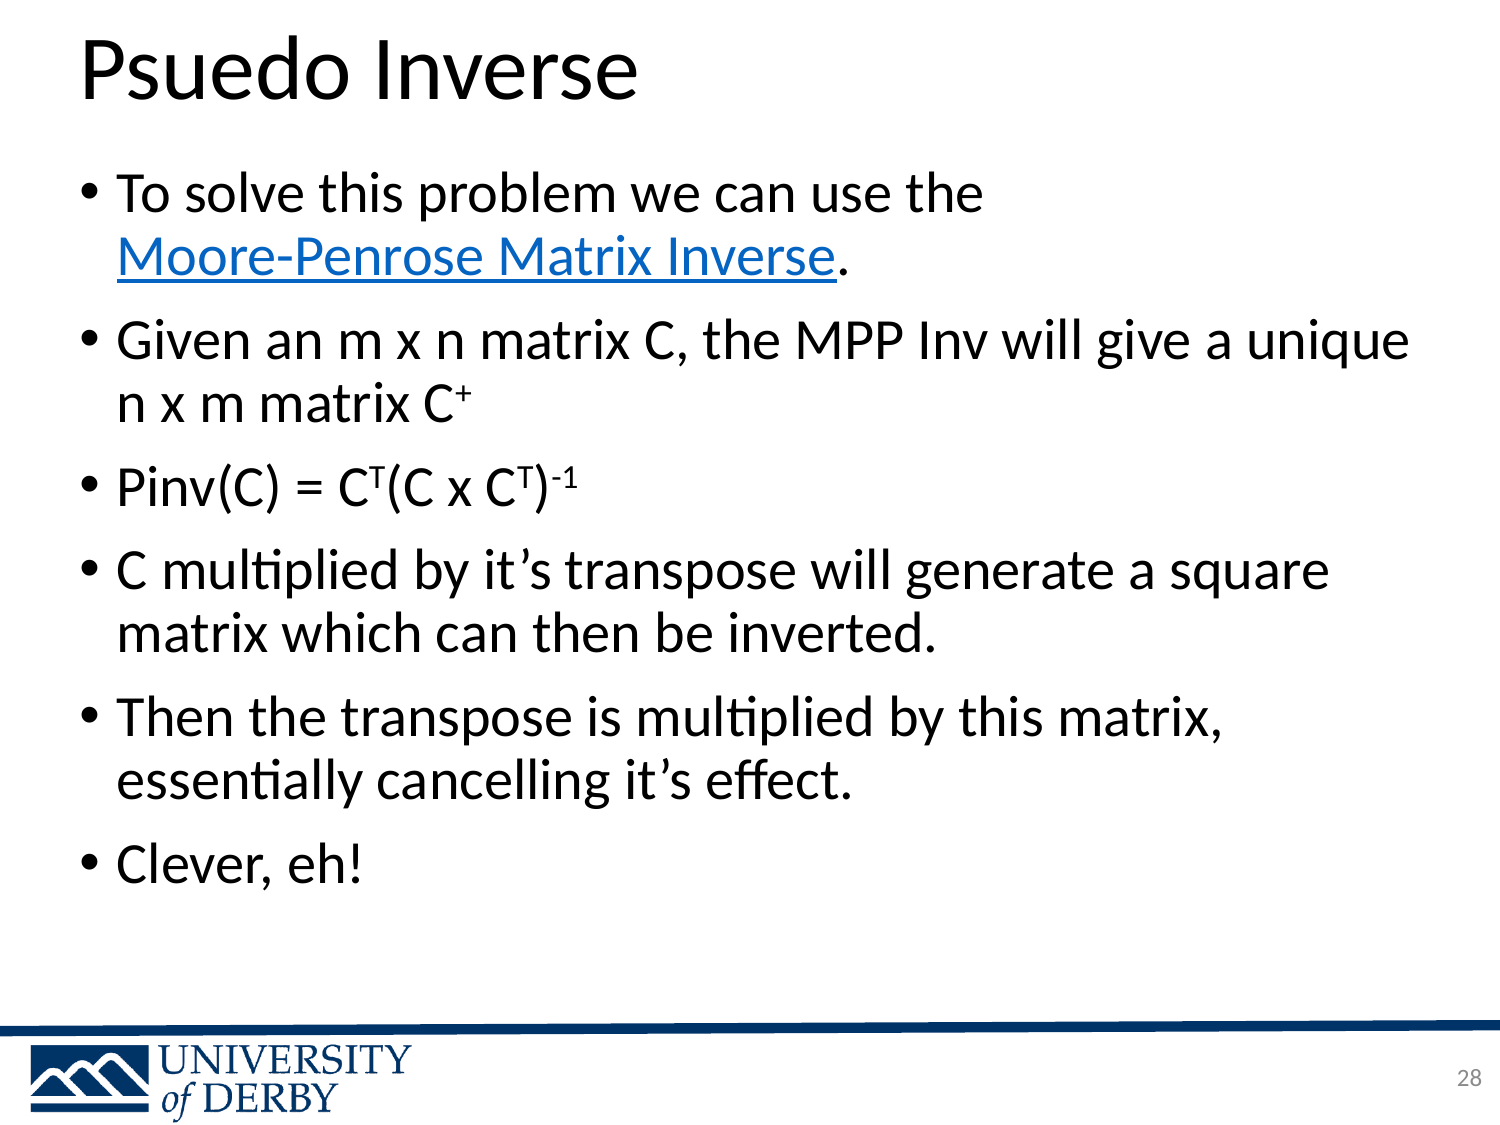

# Psuedo Inverse
To solve this problem we can use the Moore-Penrose Matrix Inverse.
Given an m x n matrix C, the MPP Inv will give a unique n x m matrix C+
Pinv(C) = CT(C x CT)-1
C multiplied by it’s transpose will generate a square matrix which can then be inverted.
Then the transpose is multiplied by this matrix, essentially cancelling it’s effect.
Clever, eh!
28